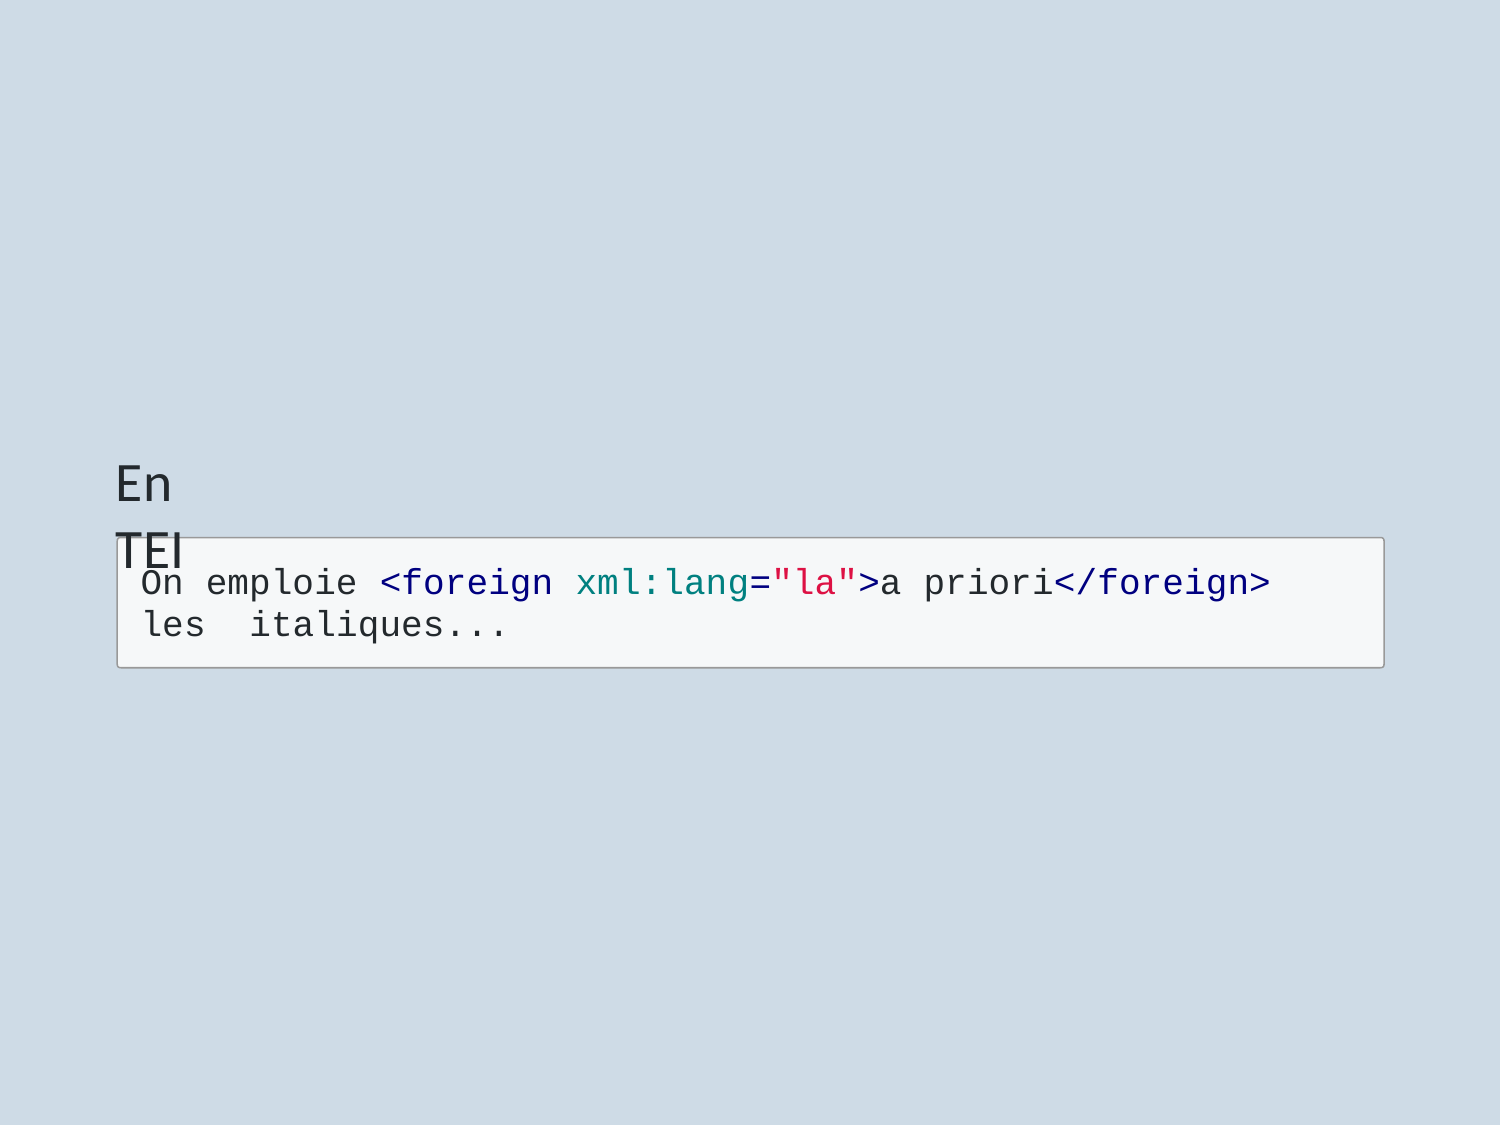

En TEI

On emploie <foreign xml:lang="la">a priori</foreign> les  italiques...